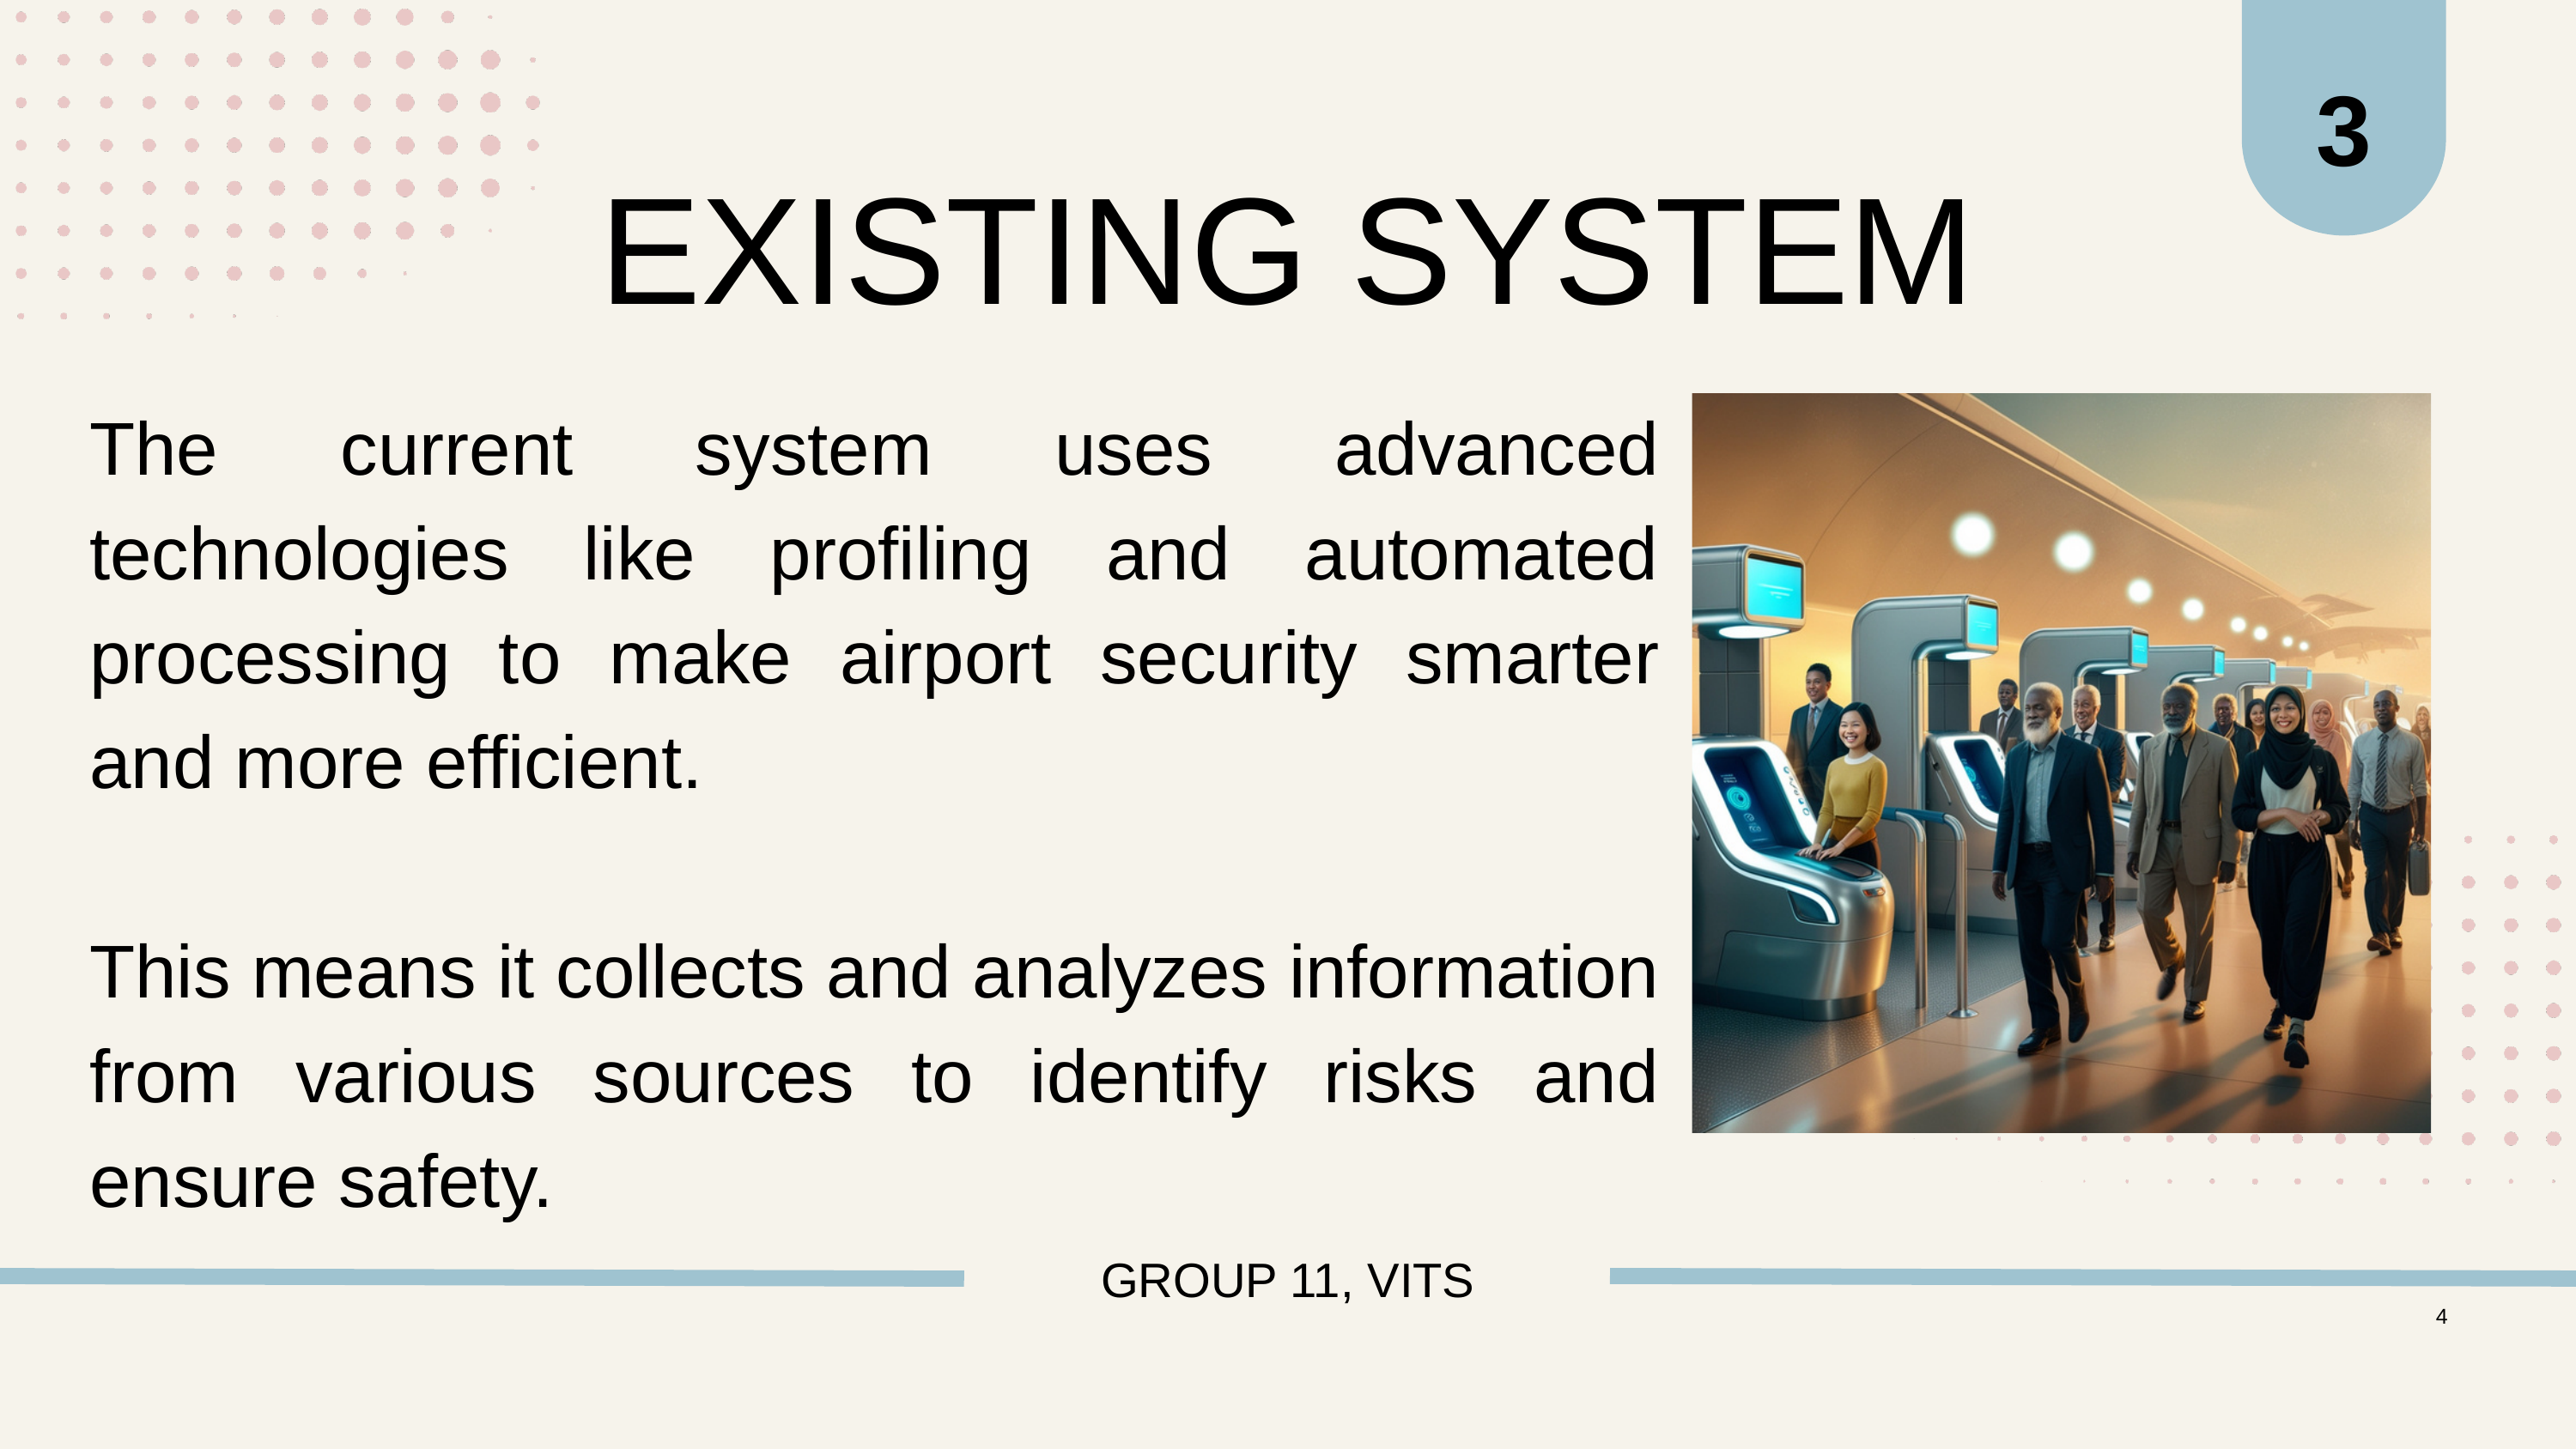

3

EXISTING SYSTEM
The current system uses advanced technologies like profiling and automated processing to make airport security smarter and more efficient.

This means it collects and analyzes information from various sources to identify risks and ensure safety.

GROUP 11, VITS

4